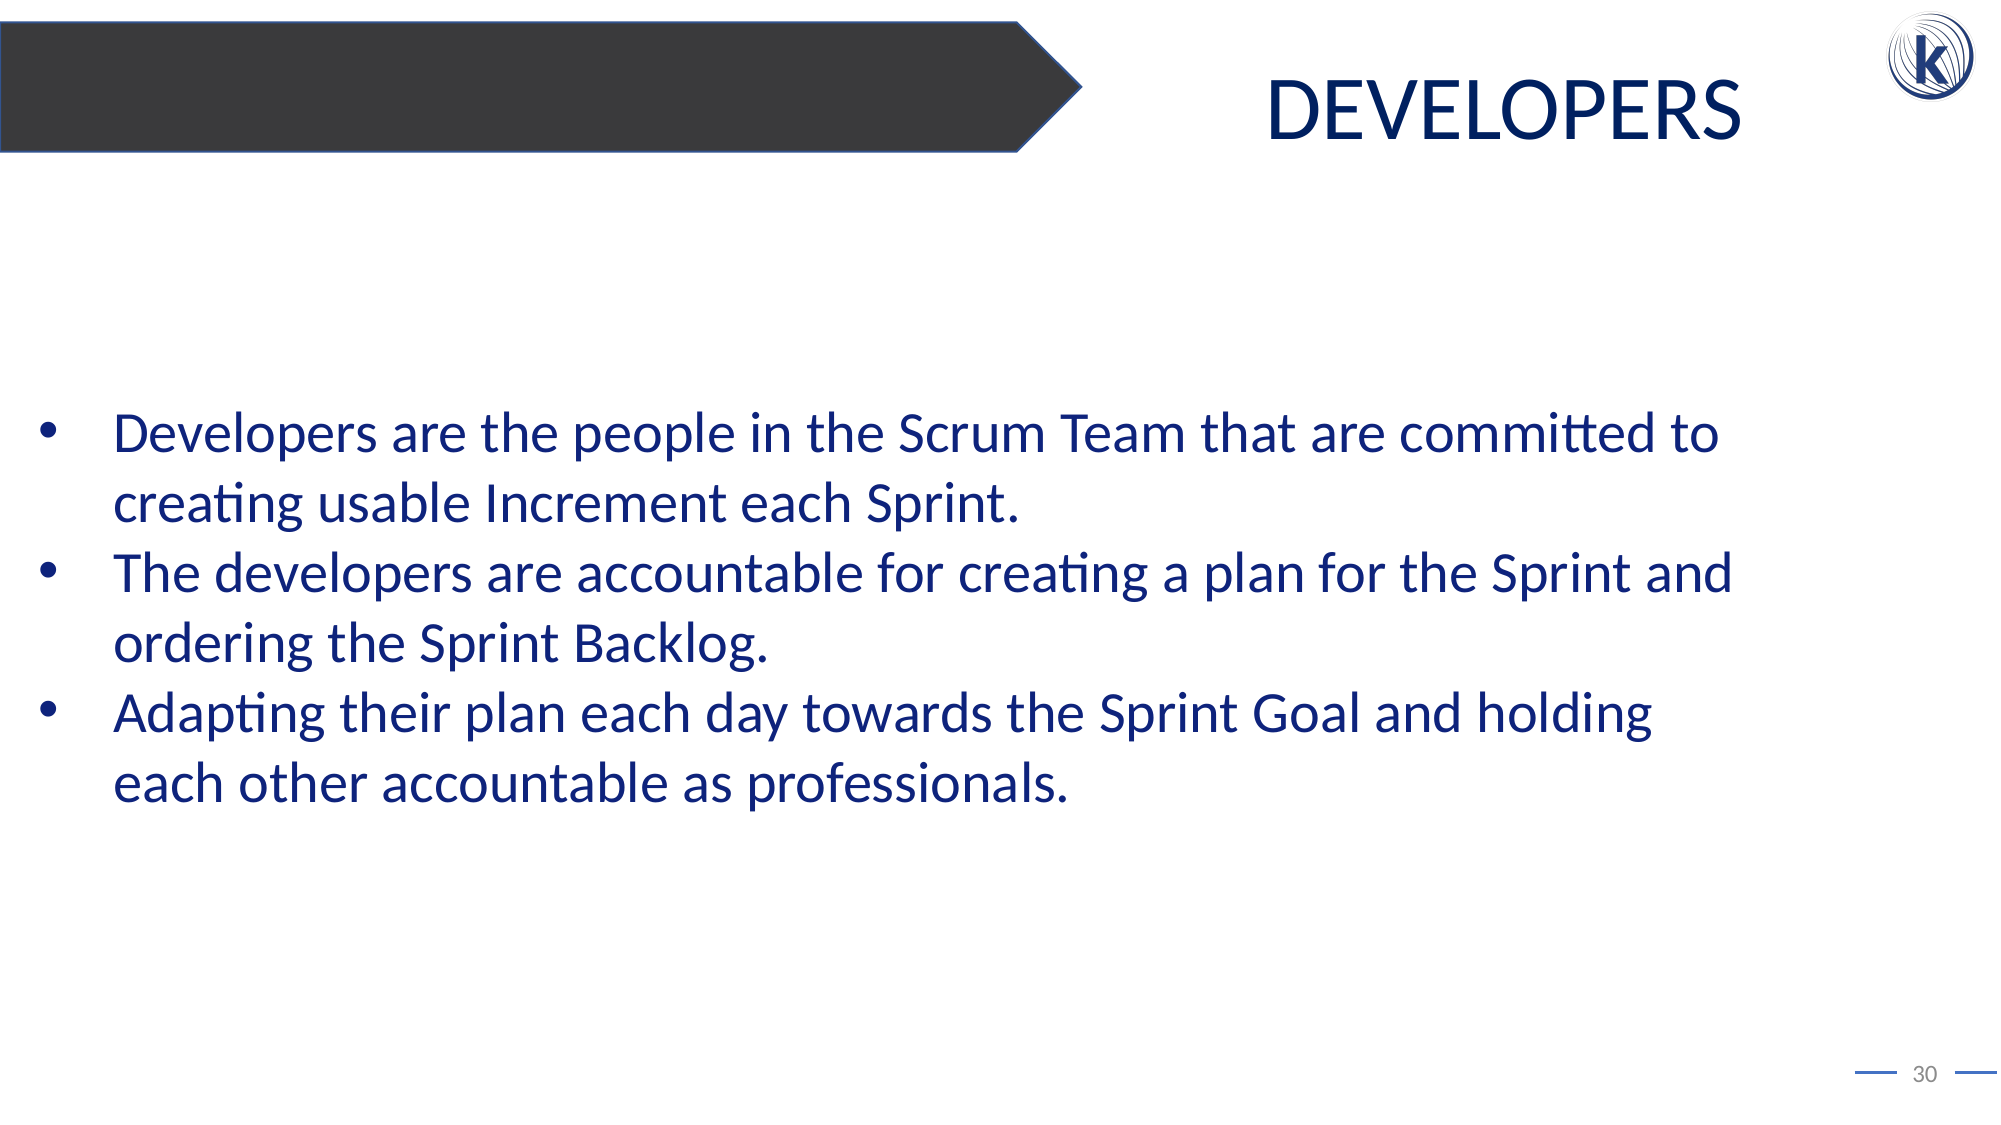

DEVELOPERS

Developers are the people in the Scrum Team that are committed to creating usable Increment each Sprint.
The developers are accountable for creating a plan for the Sprint and ordering the Sprint Backlog.
Adapting their plan each day towards the Sprint Goal and holding each other accountable as professionals.

30